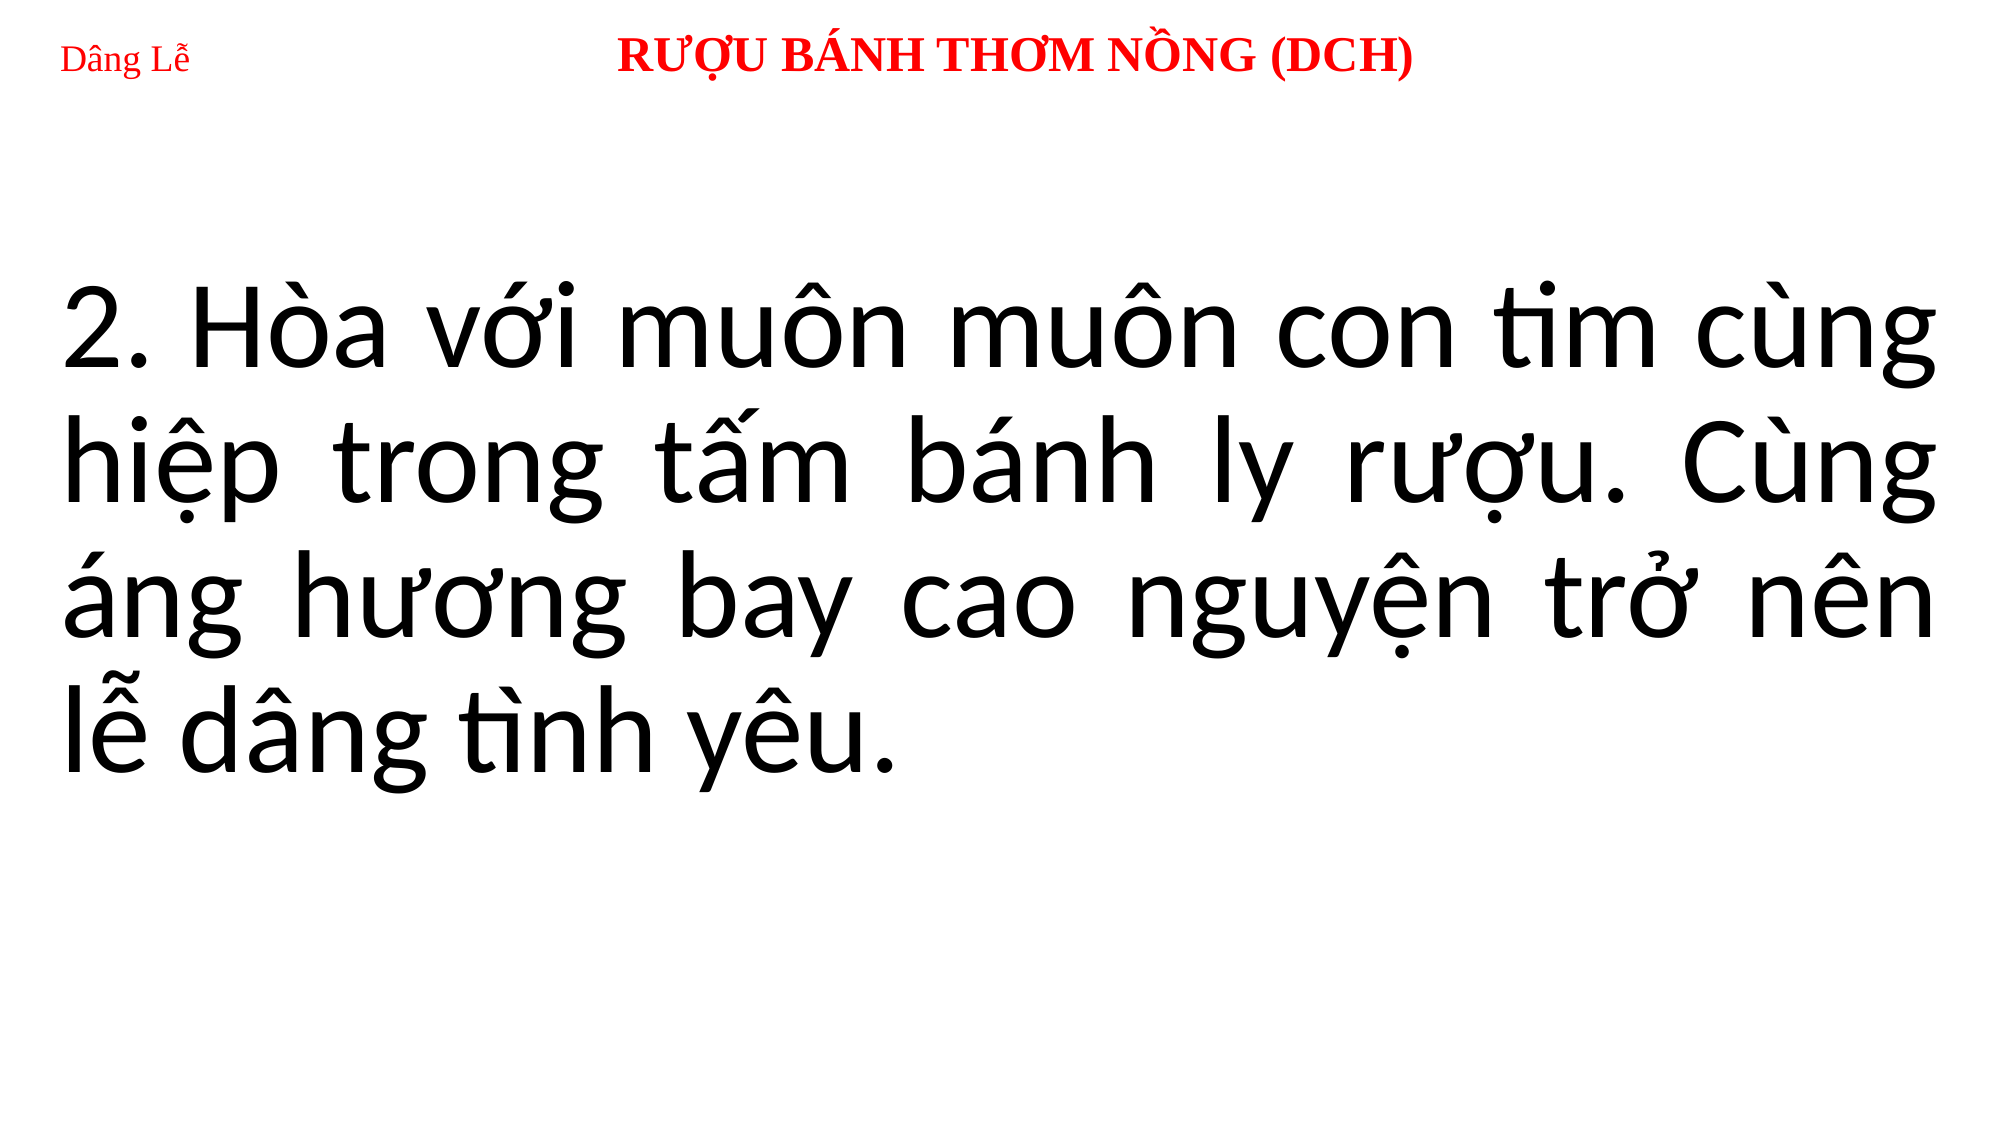

# Dâng Lễ                                             RƯỢU BÁNH THƠM NỒNG (DCH)
2. Hòa với muôn muôn con tim cùng hiệp trong tấm bánh ly rượu. Cùng áng hương bay cao nguyện trở nên lễ dâng tình yêu.